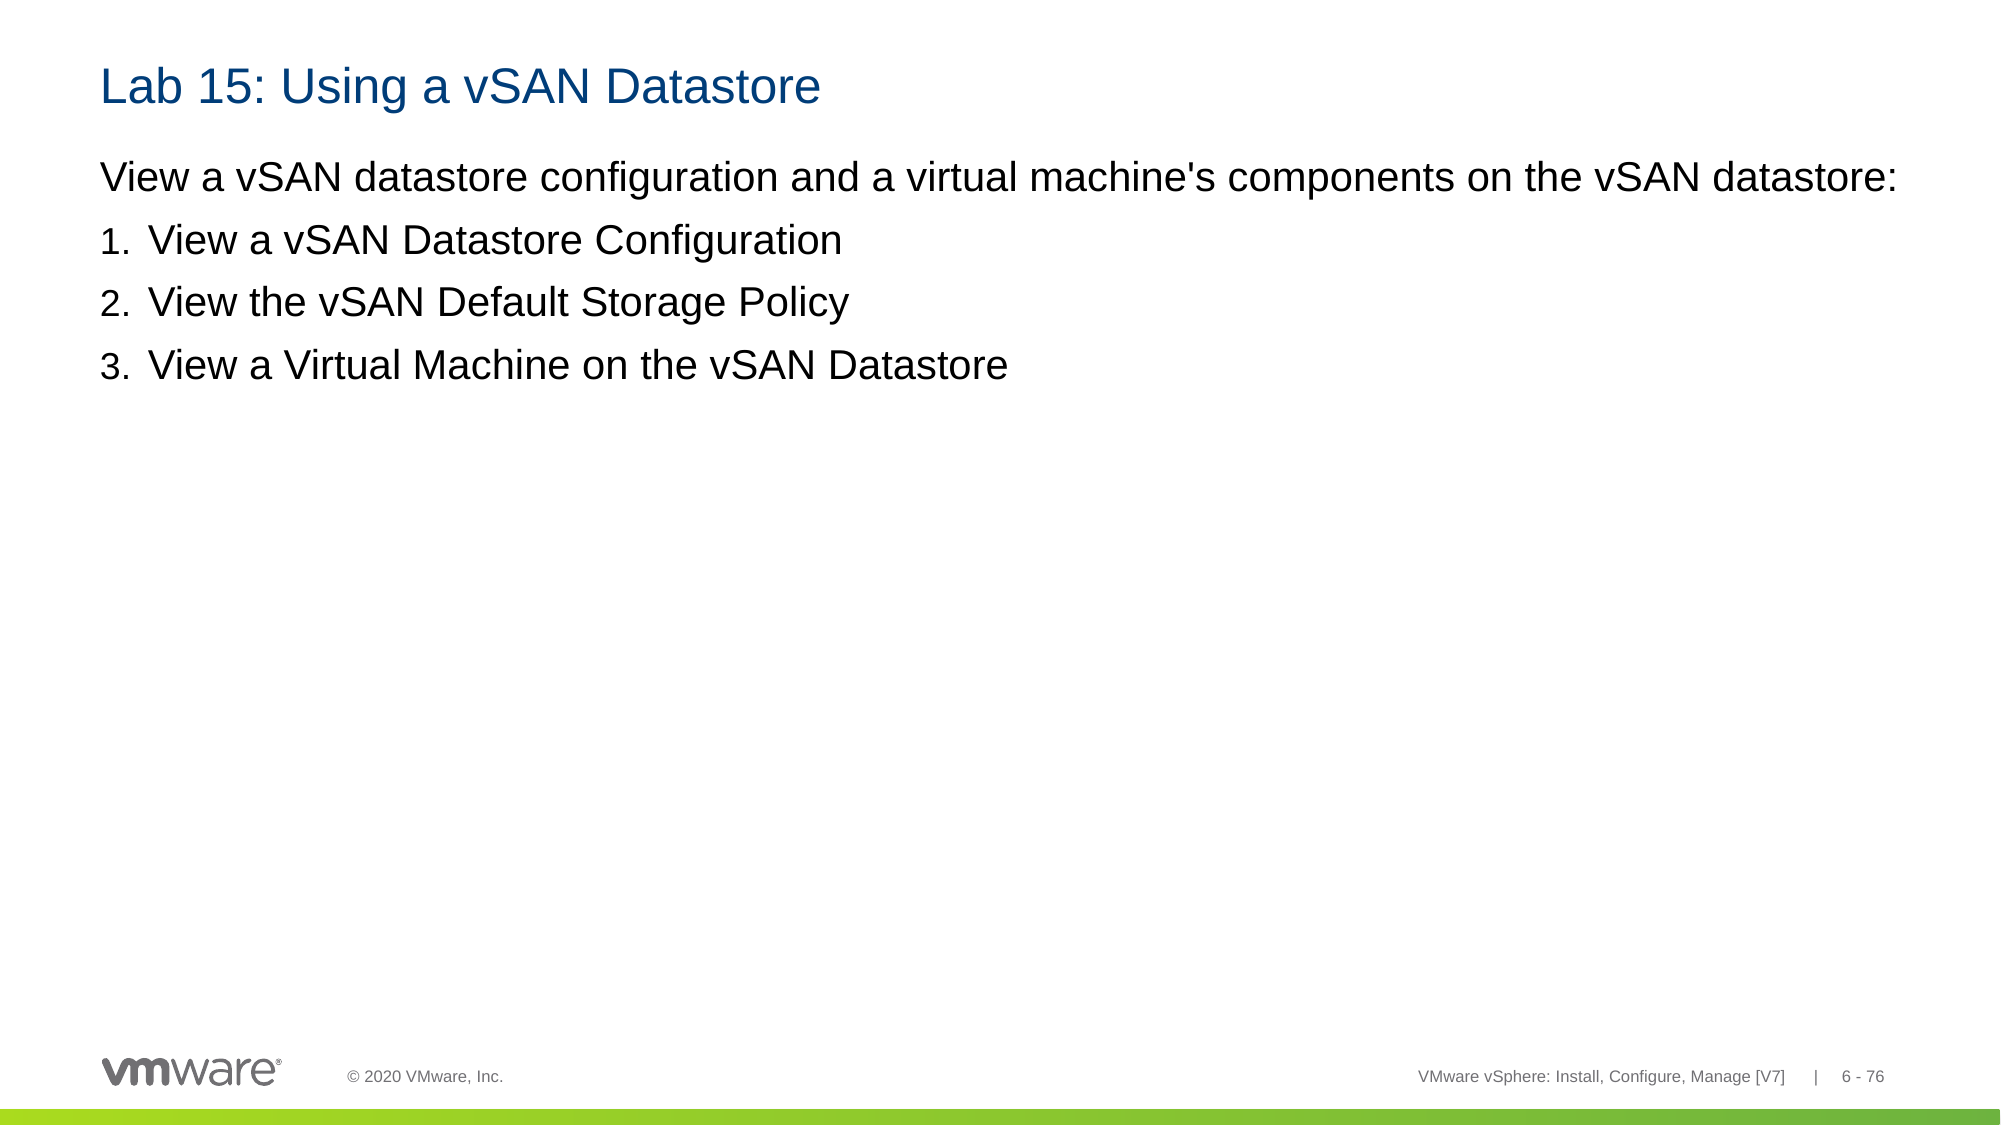

# Lab 15: Using a vSAN Datastore
View a vSAN datastore configuration and a virtual machine's components on the vSAN datastore:
View a vSAN Datastore Configuration
View the vSAN Default Storage Policy
View a Virtual Machine on the vSAN Datastore
VMware vSphere: Install, Configure, Manage [V7]      |     6 - 76